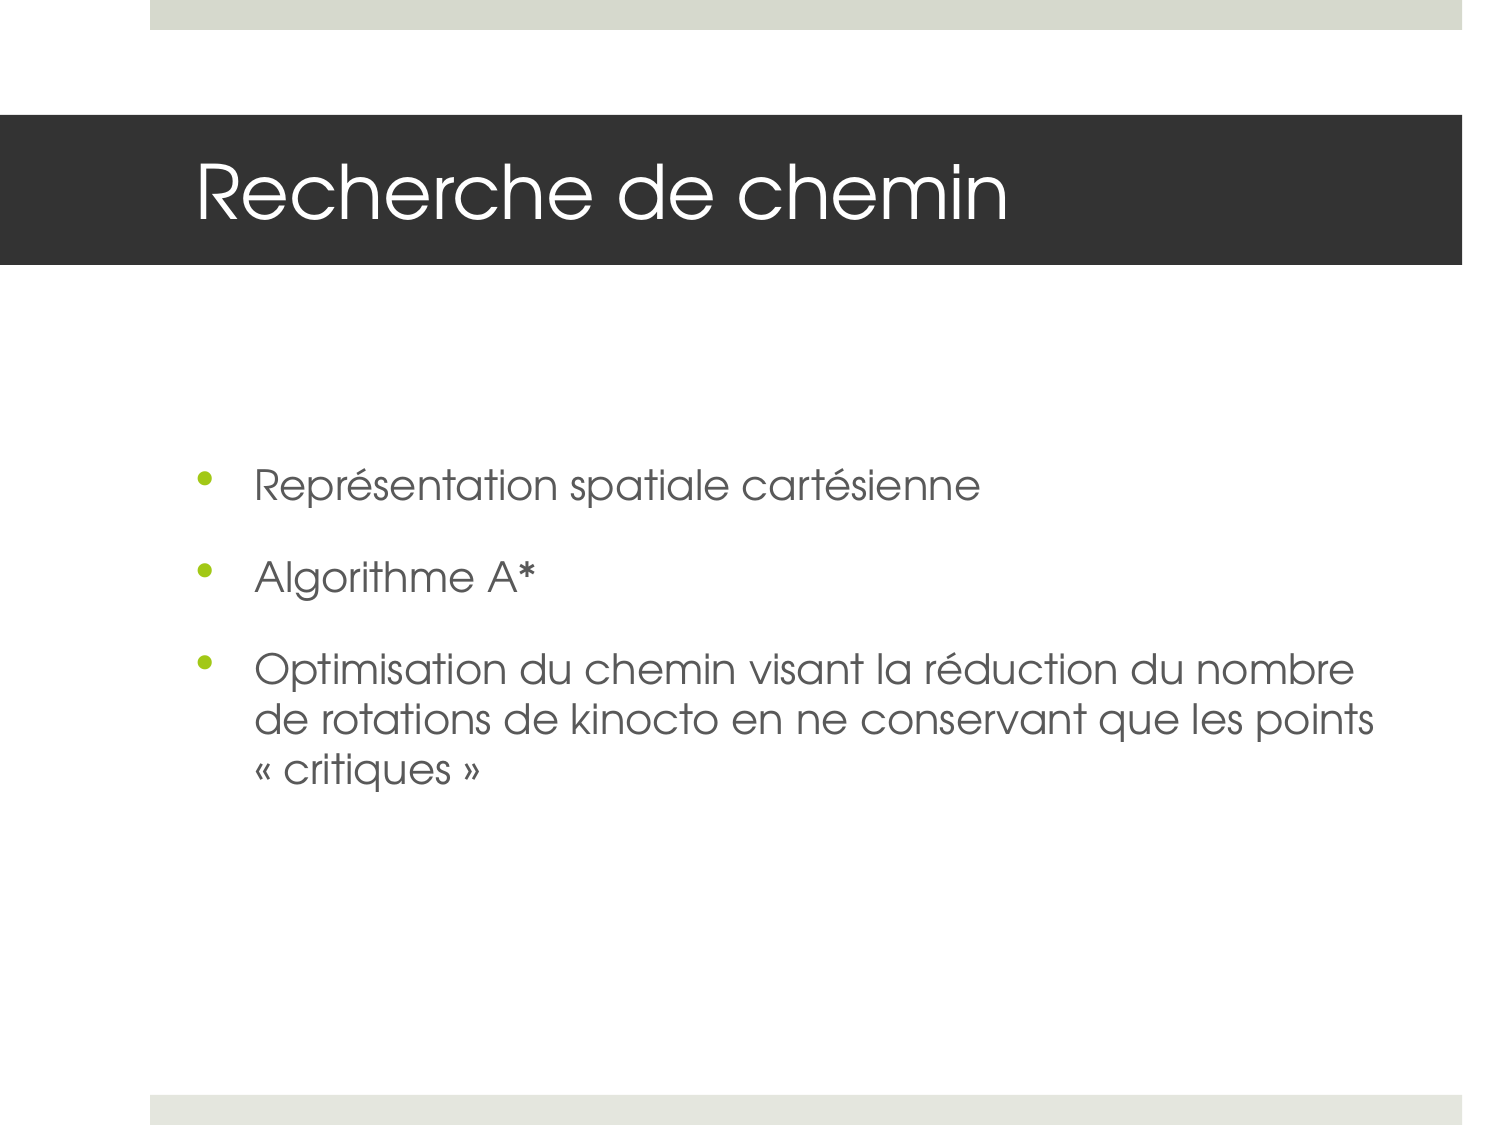

# Recherche de chemin
Représentation spatiale cartésienne
Algorithme A*
Optimisation du chemin visant la réduction du nombre de rotations de kinocto en ne conservant que les points  « critiques »